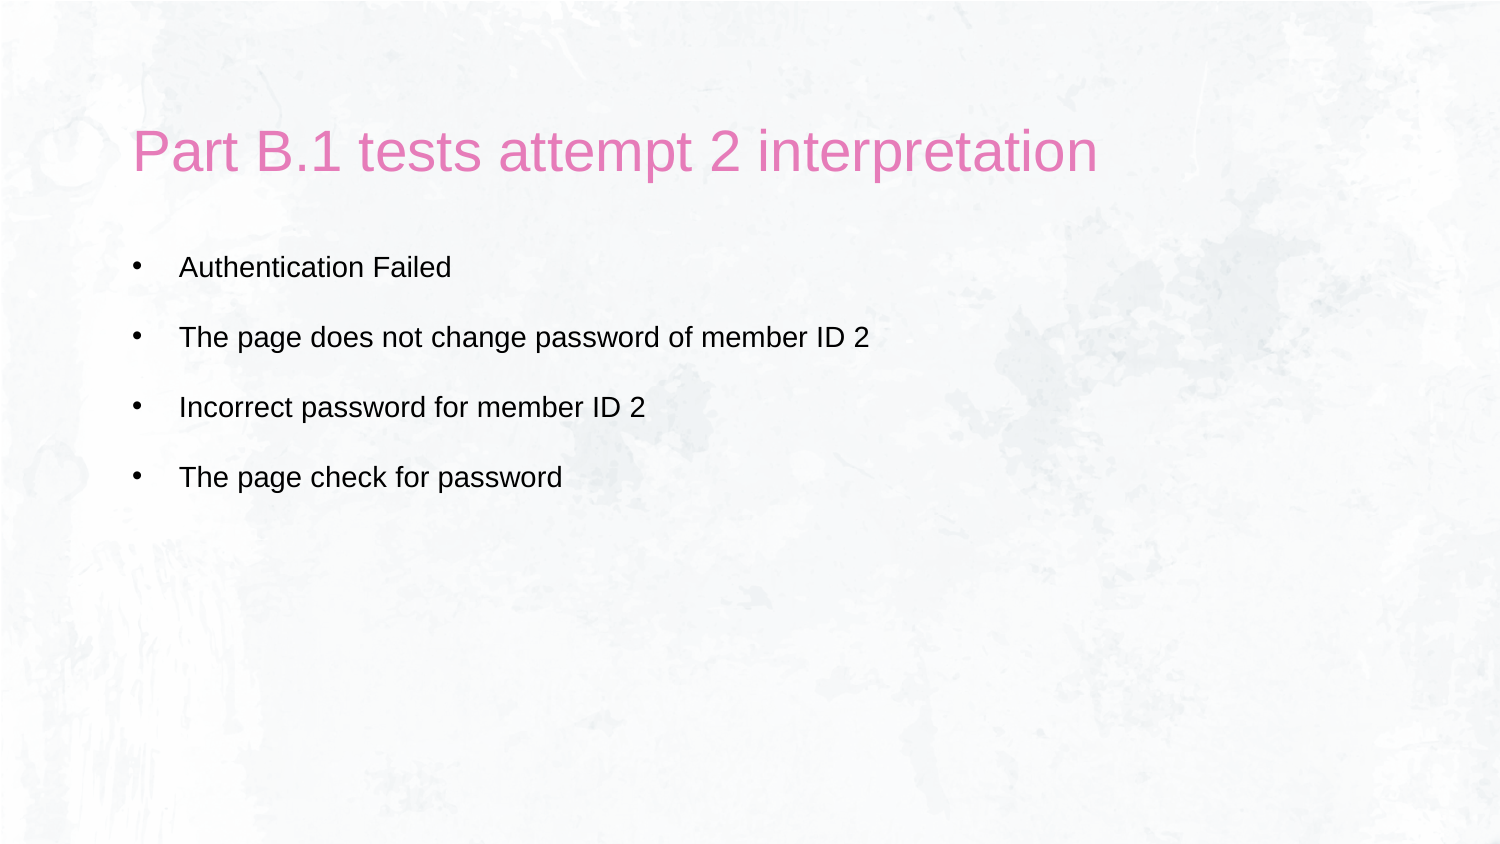

# Part B.1 tests attempt 2 interpretation
Authentication Failed

The page does not change password of member ID 2

Incorrect password for member ID 2

The page check for password